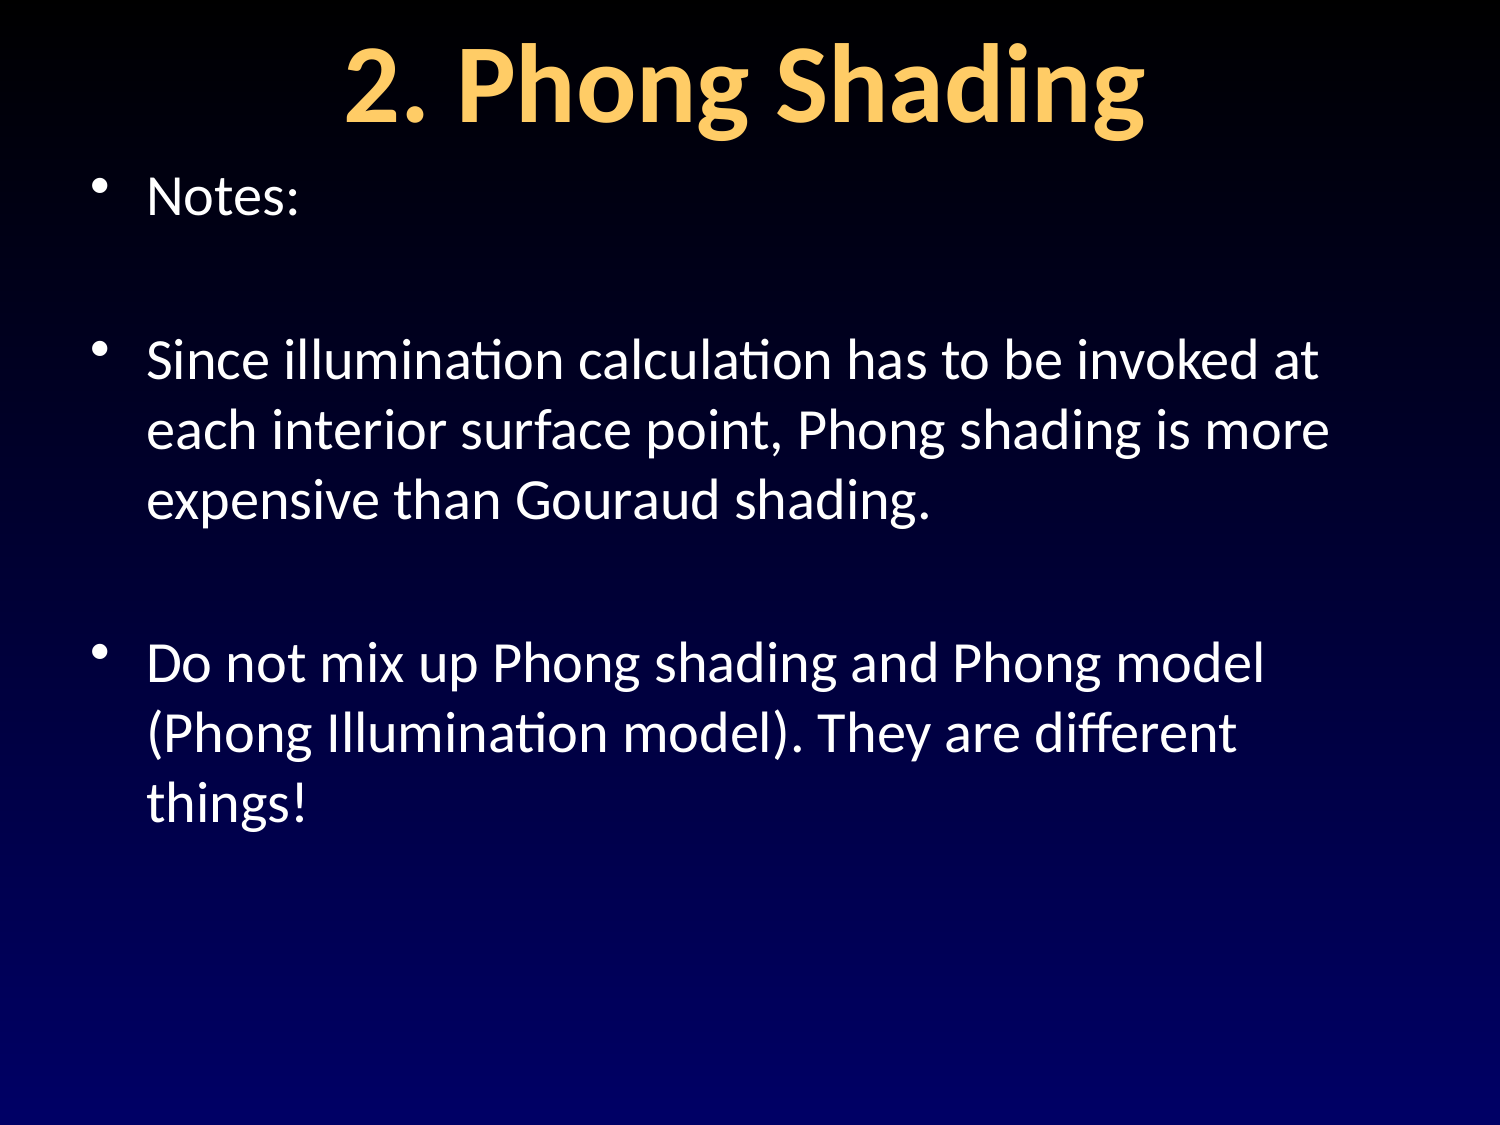

2. Phong Shading
Notes:

Since illumination calculation has to be invoked at each interior surface point, Phong shading is more expensive than Gouraud shading.

Do not mix up Phong shading and Phong model (Phong Illumination model). They are different things!